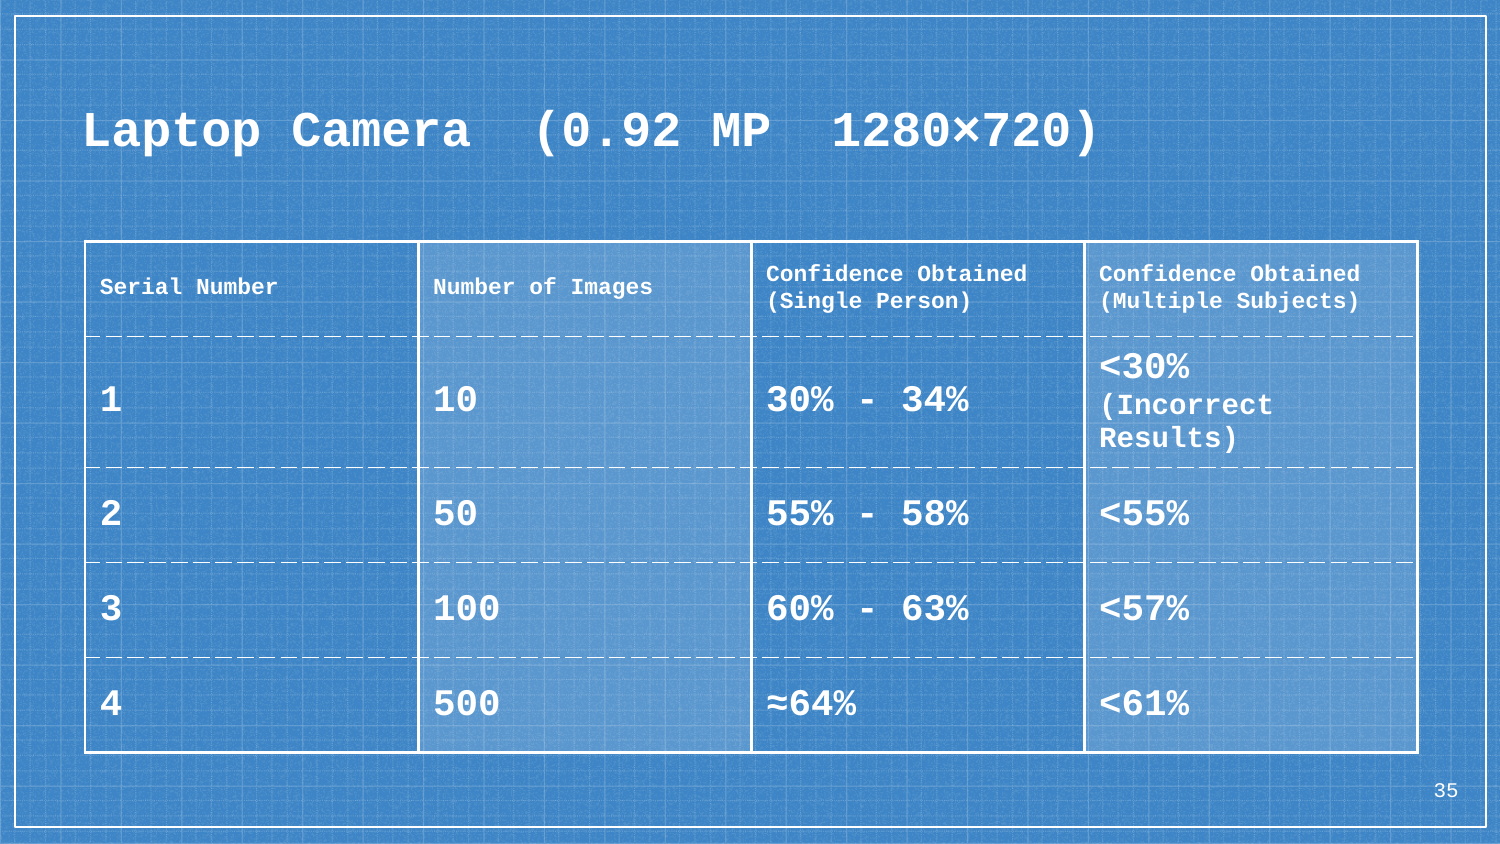

# Laptop Camera 	(0.92 MP	1280×720)
| Serial Number | Number of Images | Confidence Obtained (Single Person) | Confidence Obtained (Multiple Subjects) |
| --- | --- | --- | --- |
| 1 | 10 | 30% - 34% | <30% (Incorrect Results) |
| 2 | 50 | 55% - 58% | <55% |
| 3 | 100 | 60% - 63% | <57% |
| 4 | 500 | ≈64% | <61% |
35